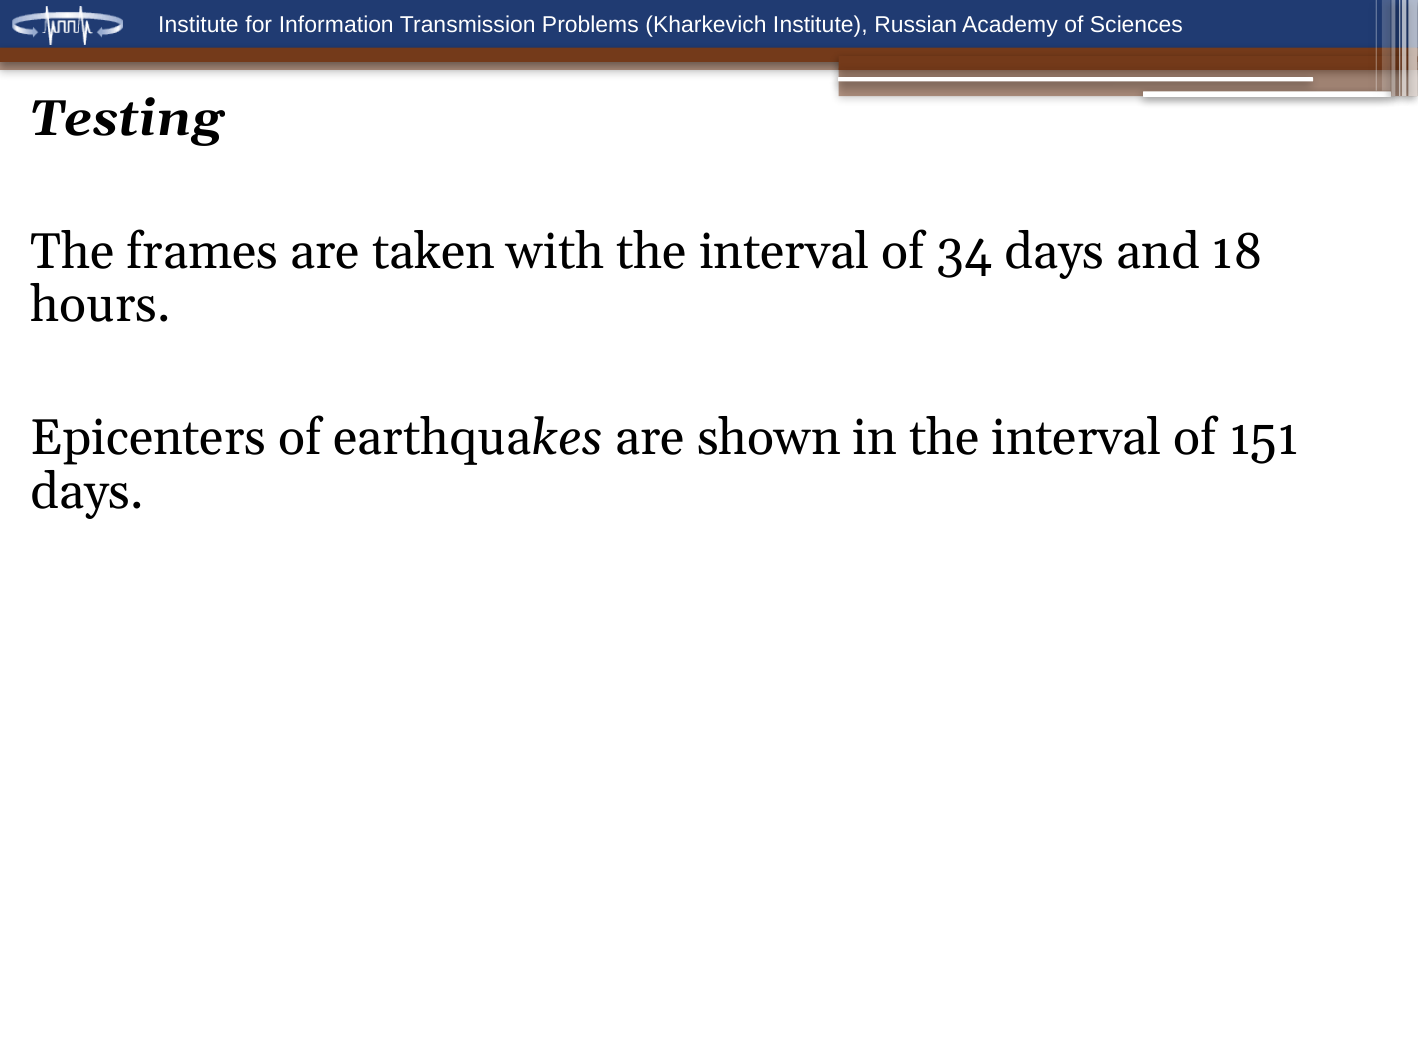

Testing

The frames are taken with the interval of 34 days and 18 hours.

Epicenters of earthquakes are shown in the interval of 151 days.